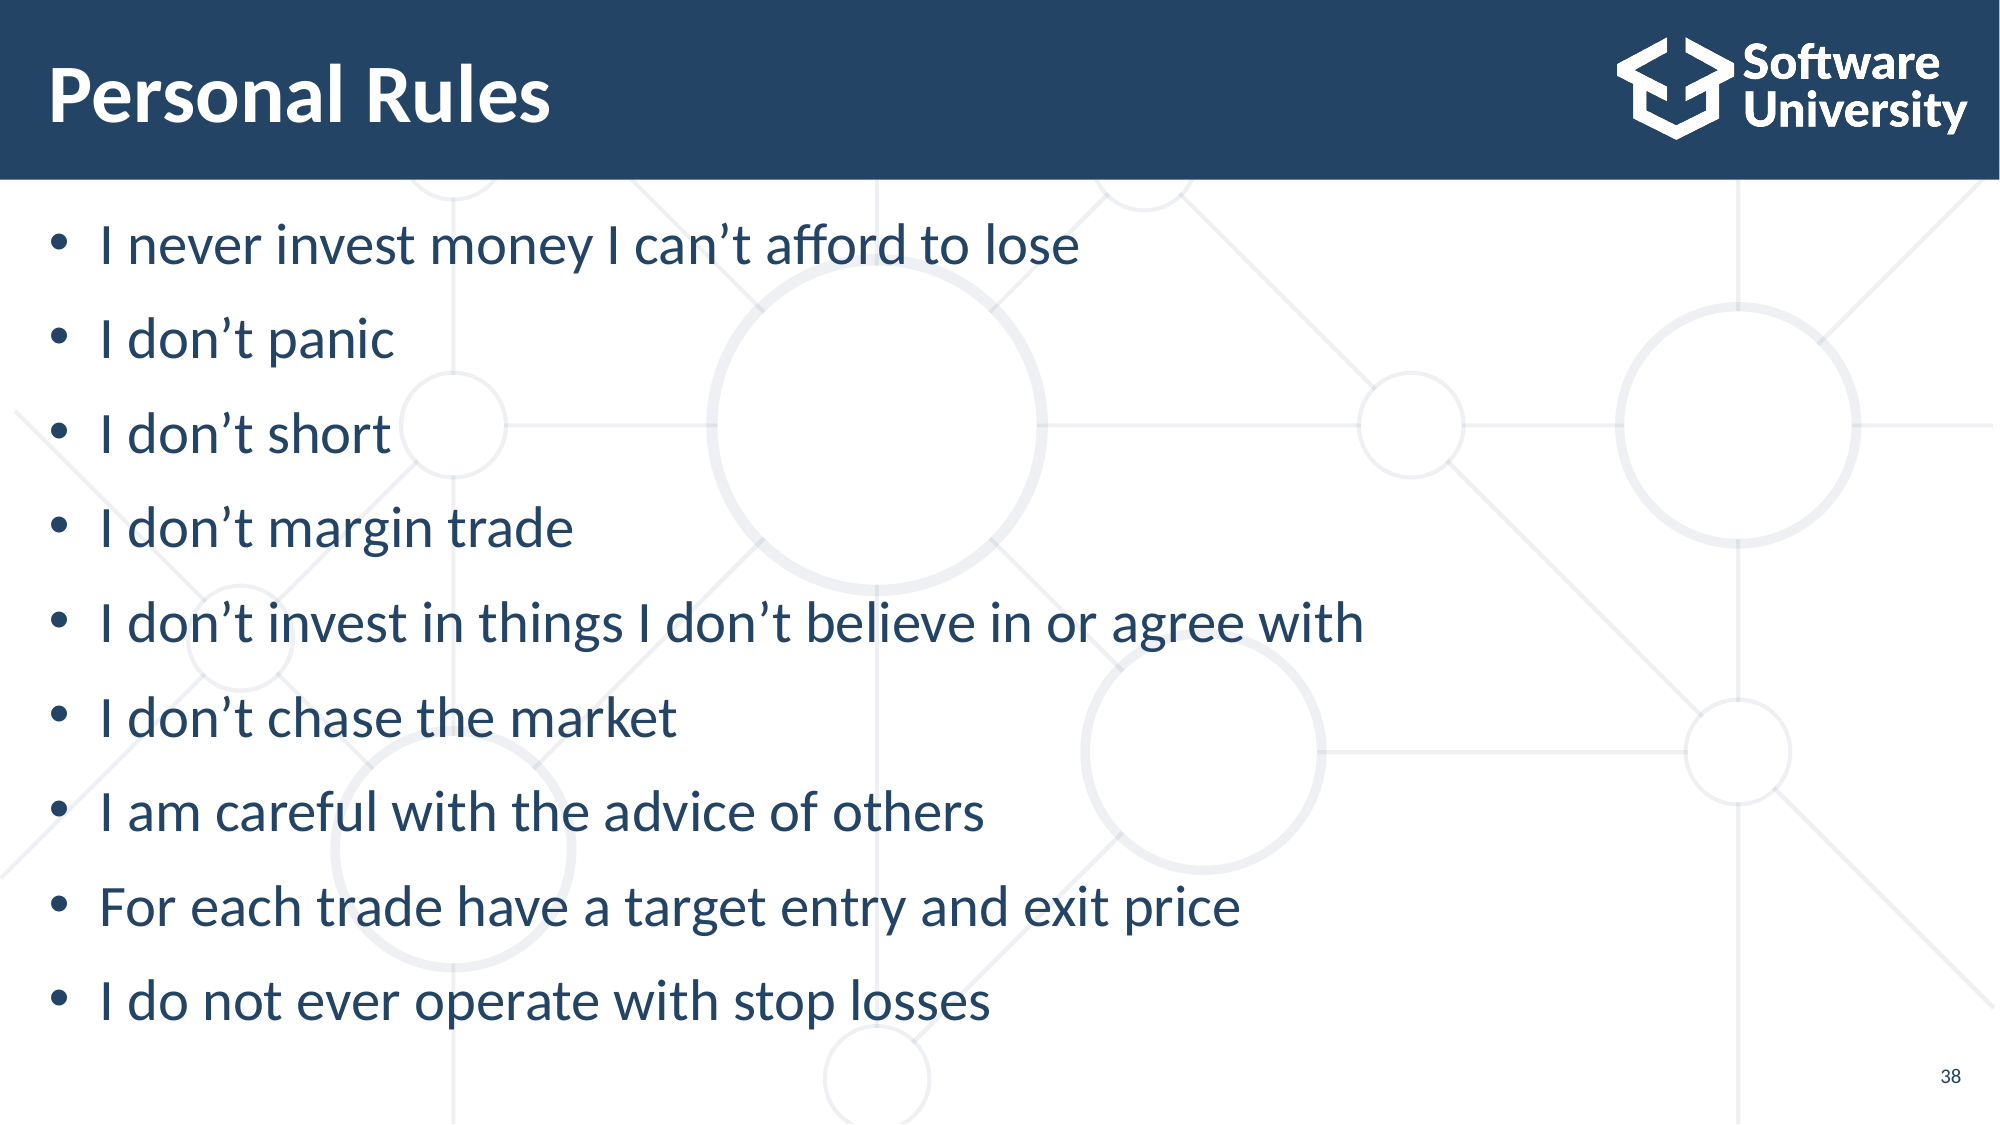

# Personal Rules
I never invest money I can’t afford to lose
I don’t panic
I don’t short
I don’t margin trade
I don’t invest in things I don’t believe in or agree with
I don’t chase the market
I am careful with the advice of others
For each trade have a target entry and exit price
I do not ever operate with stop losses
38